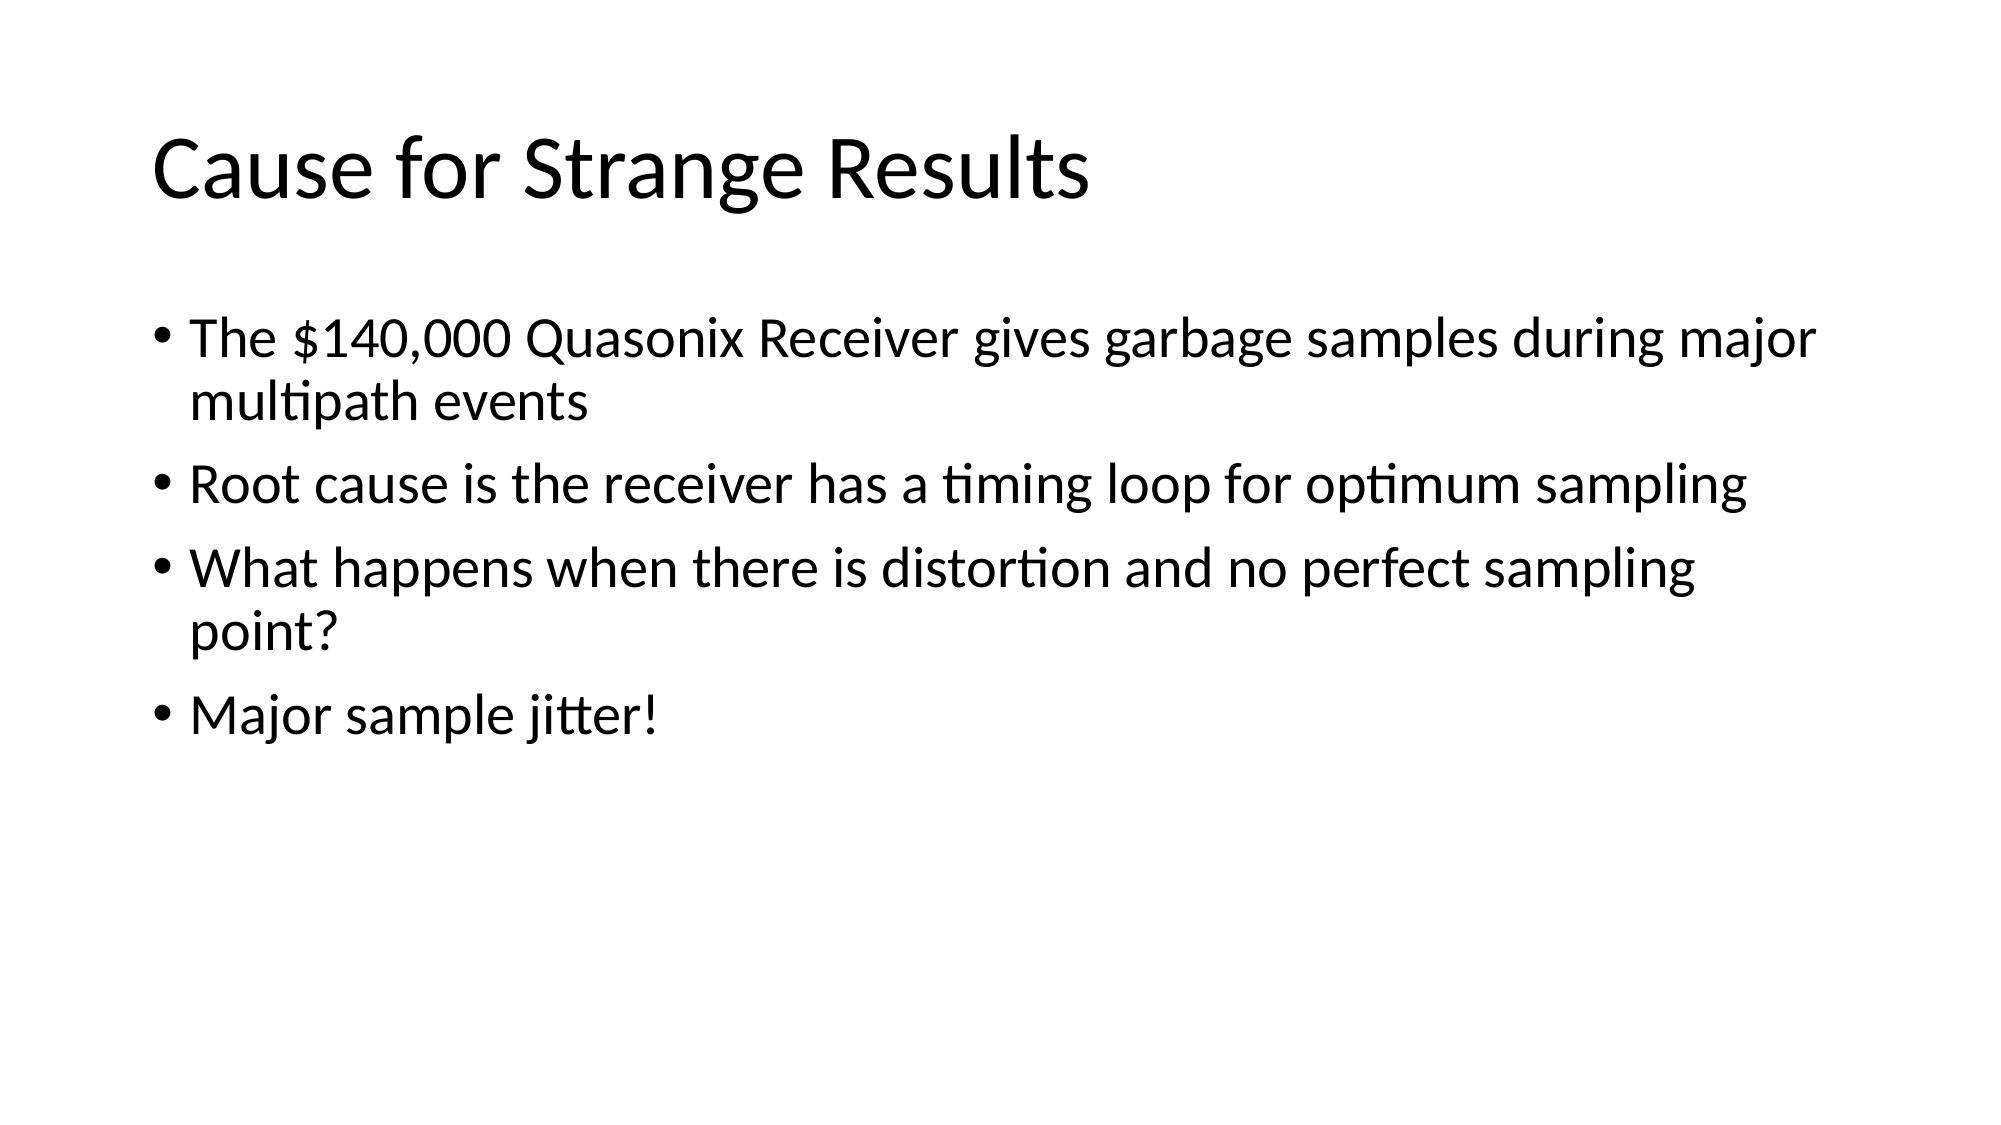

# Cause for Strange Results
The $140,000 Quasonix Receiver gives garbage samples during major multipath events
Root cause is the receiver has a timing loop for optimum sampling
What happens when there is distortion and no perfect sampling point?
Major sample jitter!